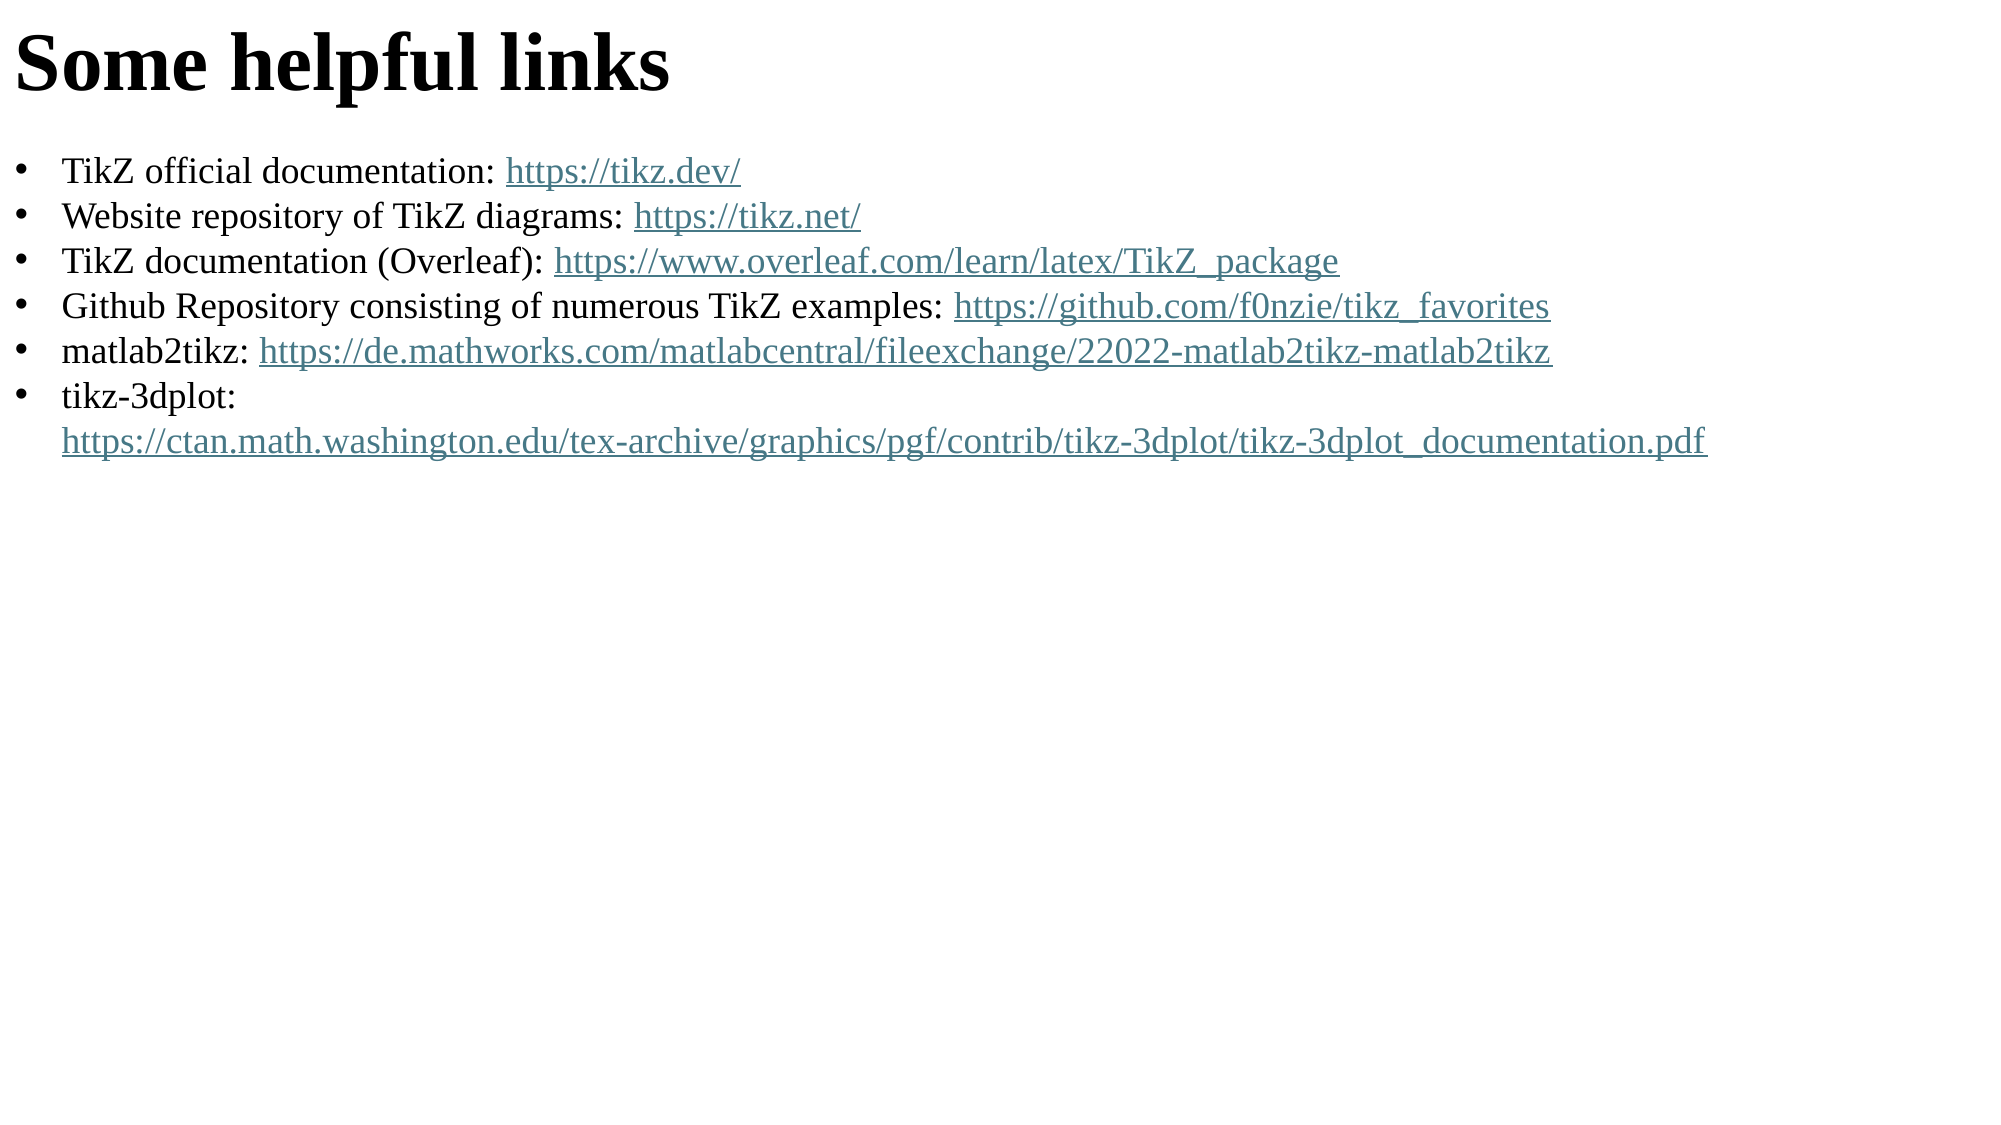

Some helpful links
TikZ official documentation: https://tikz.dev/
Website repository of TikZ diagrams: https://tikz.net/
TikZ documentation (Overleaf): https://www.overleaf.com/learn/latex/TikZ_package
Github Repository consisting of numerous TikZ examples: https://github.com/f0nzie/tikz_favorites
matlab2tikz: https://de.mathworks.com/matlabcentral/fileexchange/22022-matlab2tikz-matlab2tikz
tikz-3dplot: https://ctan.math.washington.edu/tex-archive/graphics/pgf/contrib/tikz-3dplot/tikz-3dplot_documentation.pdf